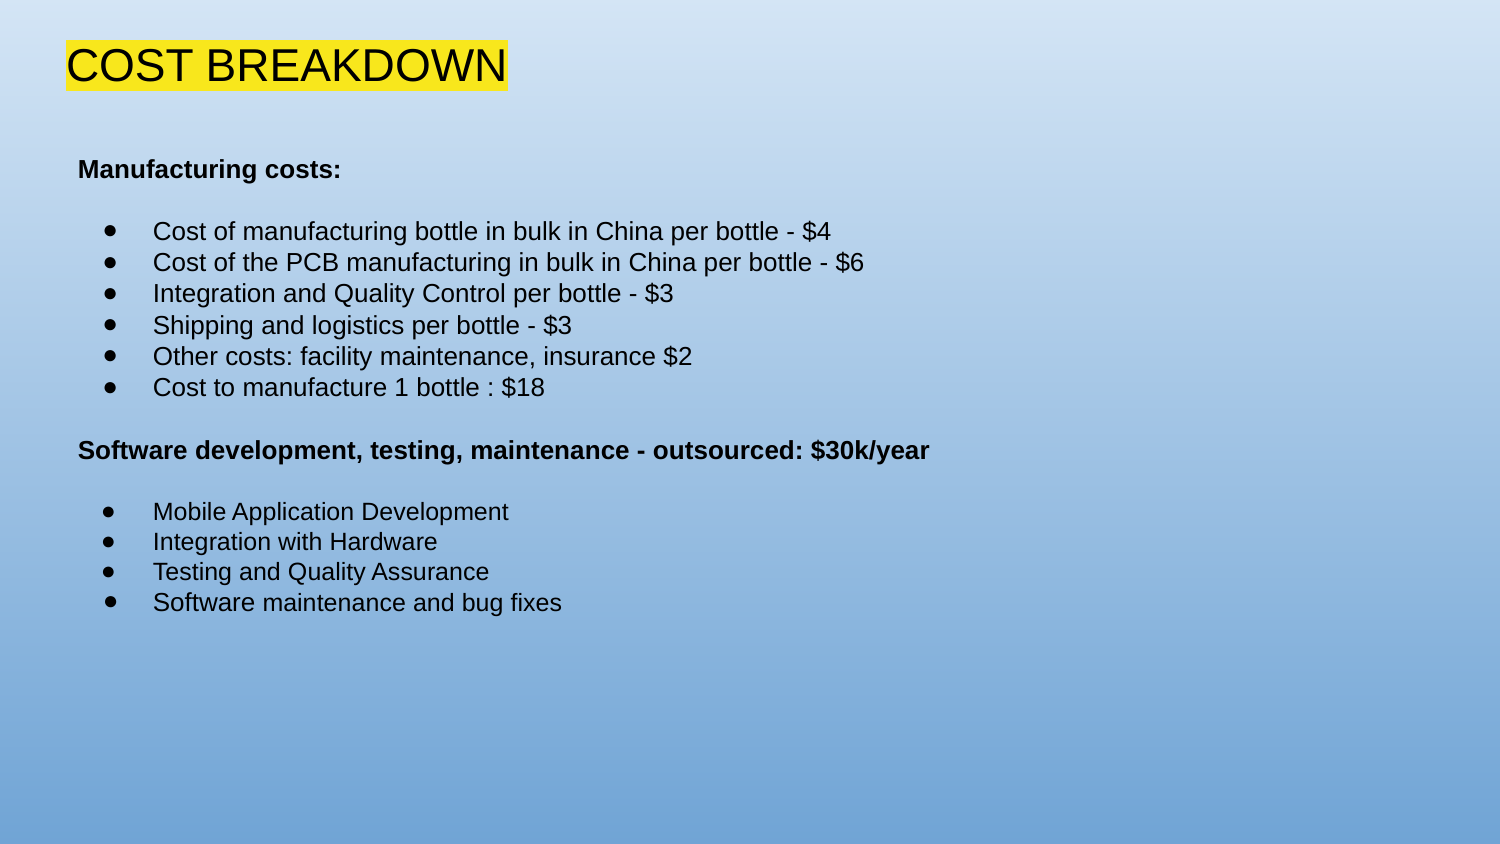

# COST BREAKDOWN
Manufacturing costs:

Cost of manufacturing bottle in bulk in China per bottle - $4
Cost of the PCB manufacturing in bulk in China per bottle - $6
Integration and Quality Control per bottle - $3
Shipping and logistics per bottle - $3
Other costs: facility maintenance, insurance $2
Cost to manufacture 1 bottle : $18

Software development, testing, maintenance - outsourced: $30k/year

Mobile Application Development
Integration with Hardware
Testing and Quality Assurance
Software maintenance and bug fixes